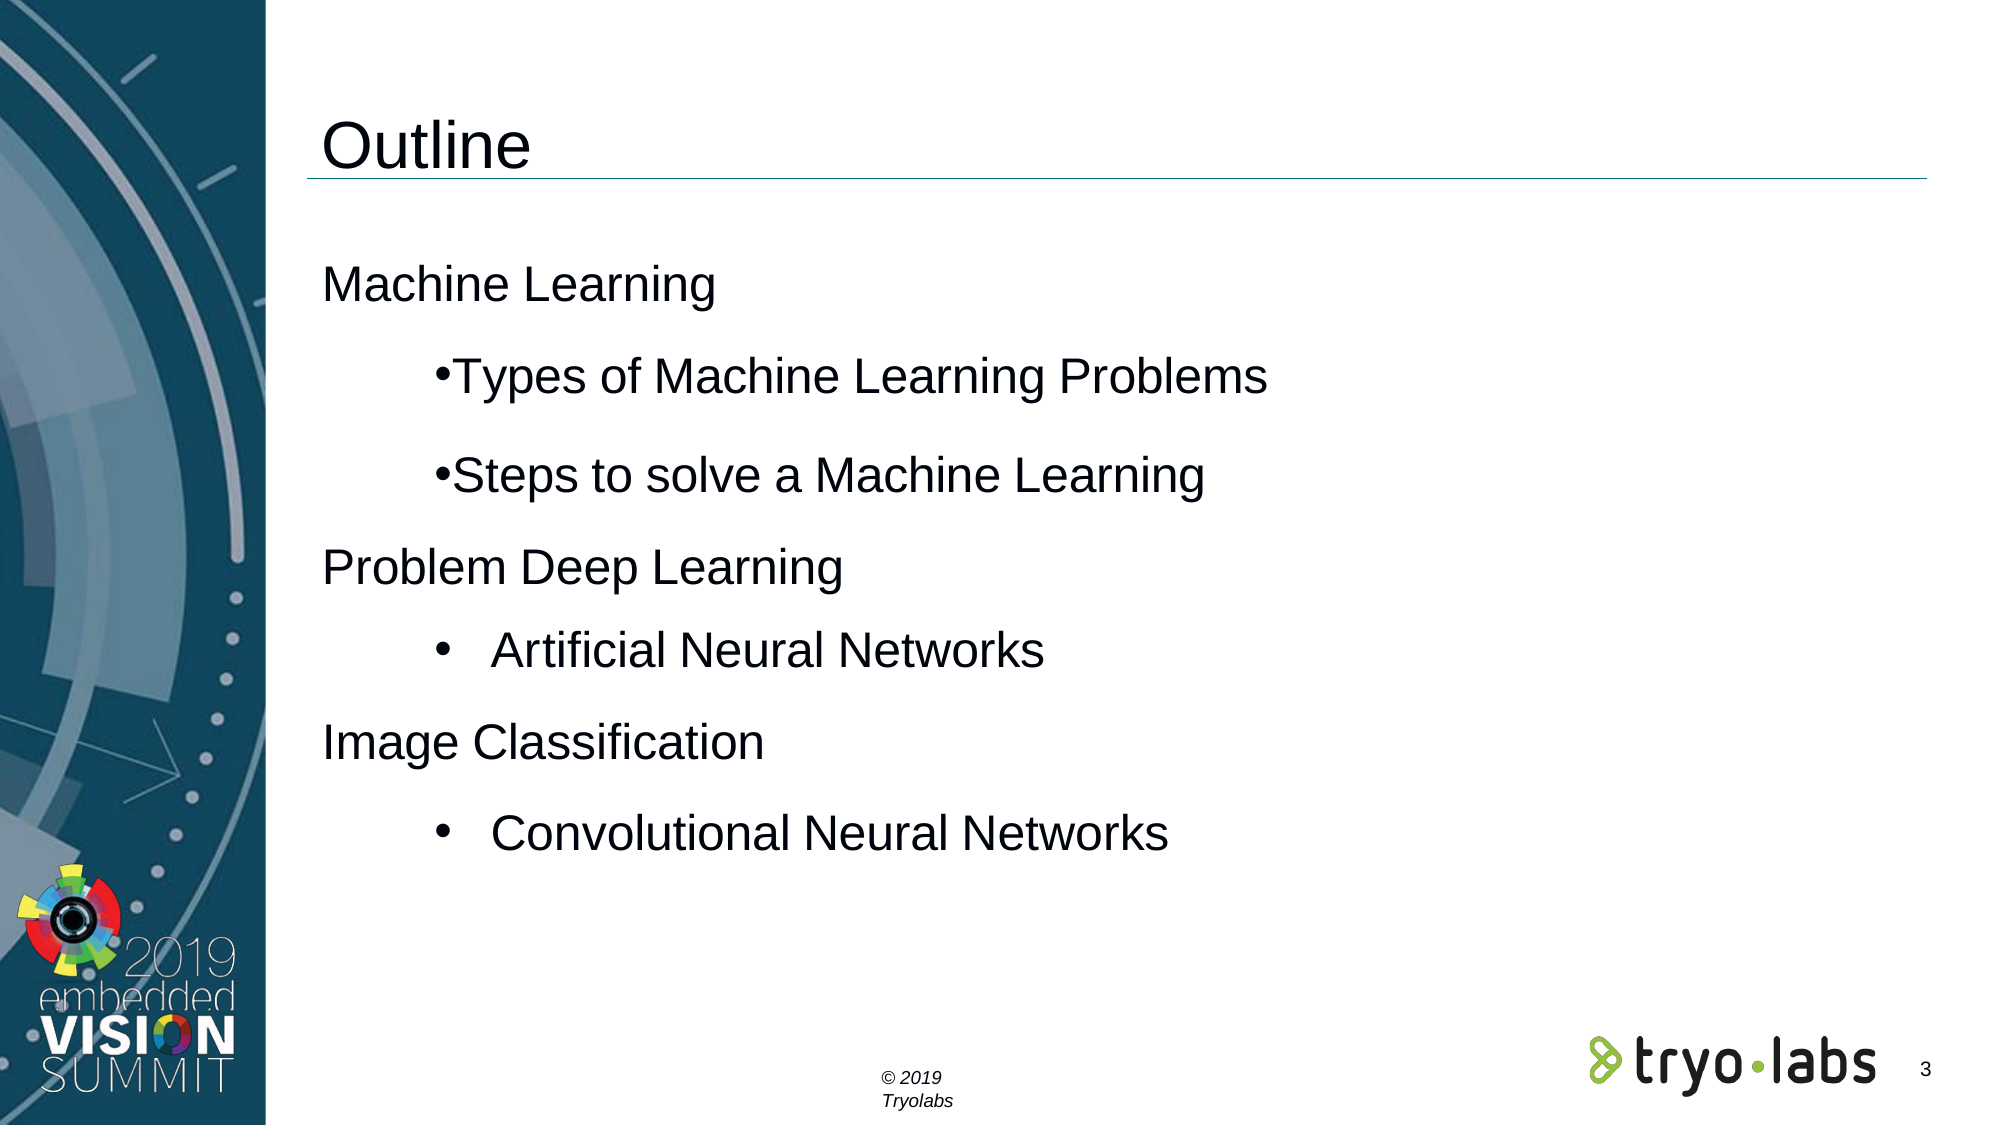

# Outline

Machine Learning
Types of Machine Learning Problems
Steps to solve a Machine Learning Problem Deep Learning
Artificial Neural Networks
Image Classification
Convolutional Neural Networks

3
© 2019 Tryolabs